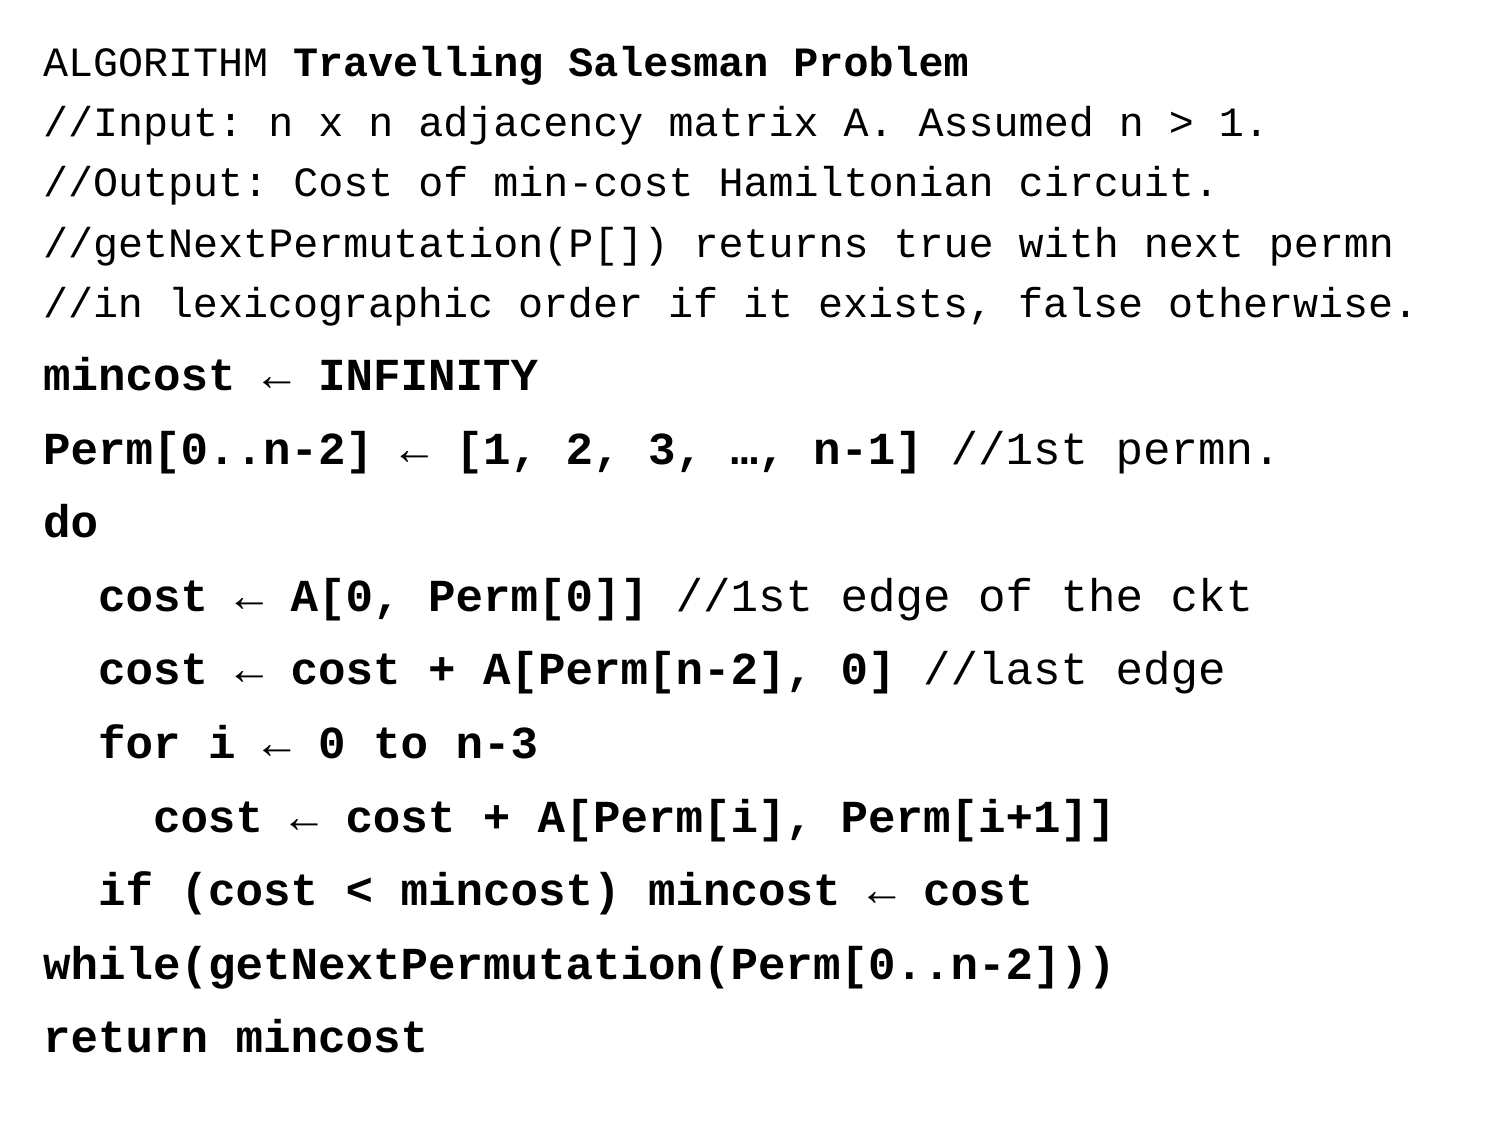

ALGORITHM Travelling Salesman Problem
//Input: n x n adjacency matrix A. Assumed n > 1.
//Output: Cost of min-cost Hamiltonian circuit.
//getNextPermutation(P[]) returns true with next permn
//in lexicographic order if it exists, false otherwise.
mincost ← INFINITY
Perm[0..n-2] ← [1, 2, 3, …, n-1] //1st permn.
do
  cost ← A[0, Perm[0]] //1st edge of the ckt
  cost ← cost + A[Perm[n-2], 0] //last edge
  for i ← 0 to n-3
    cost ← cost + A[Perm[i], Perm[i+1]]
  if (cost < mincost) mincost ← cost
while(getNextPermutation(Perm[0..n-2]))
return mincost